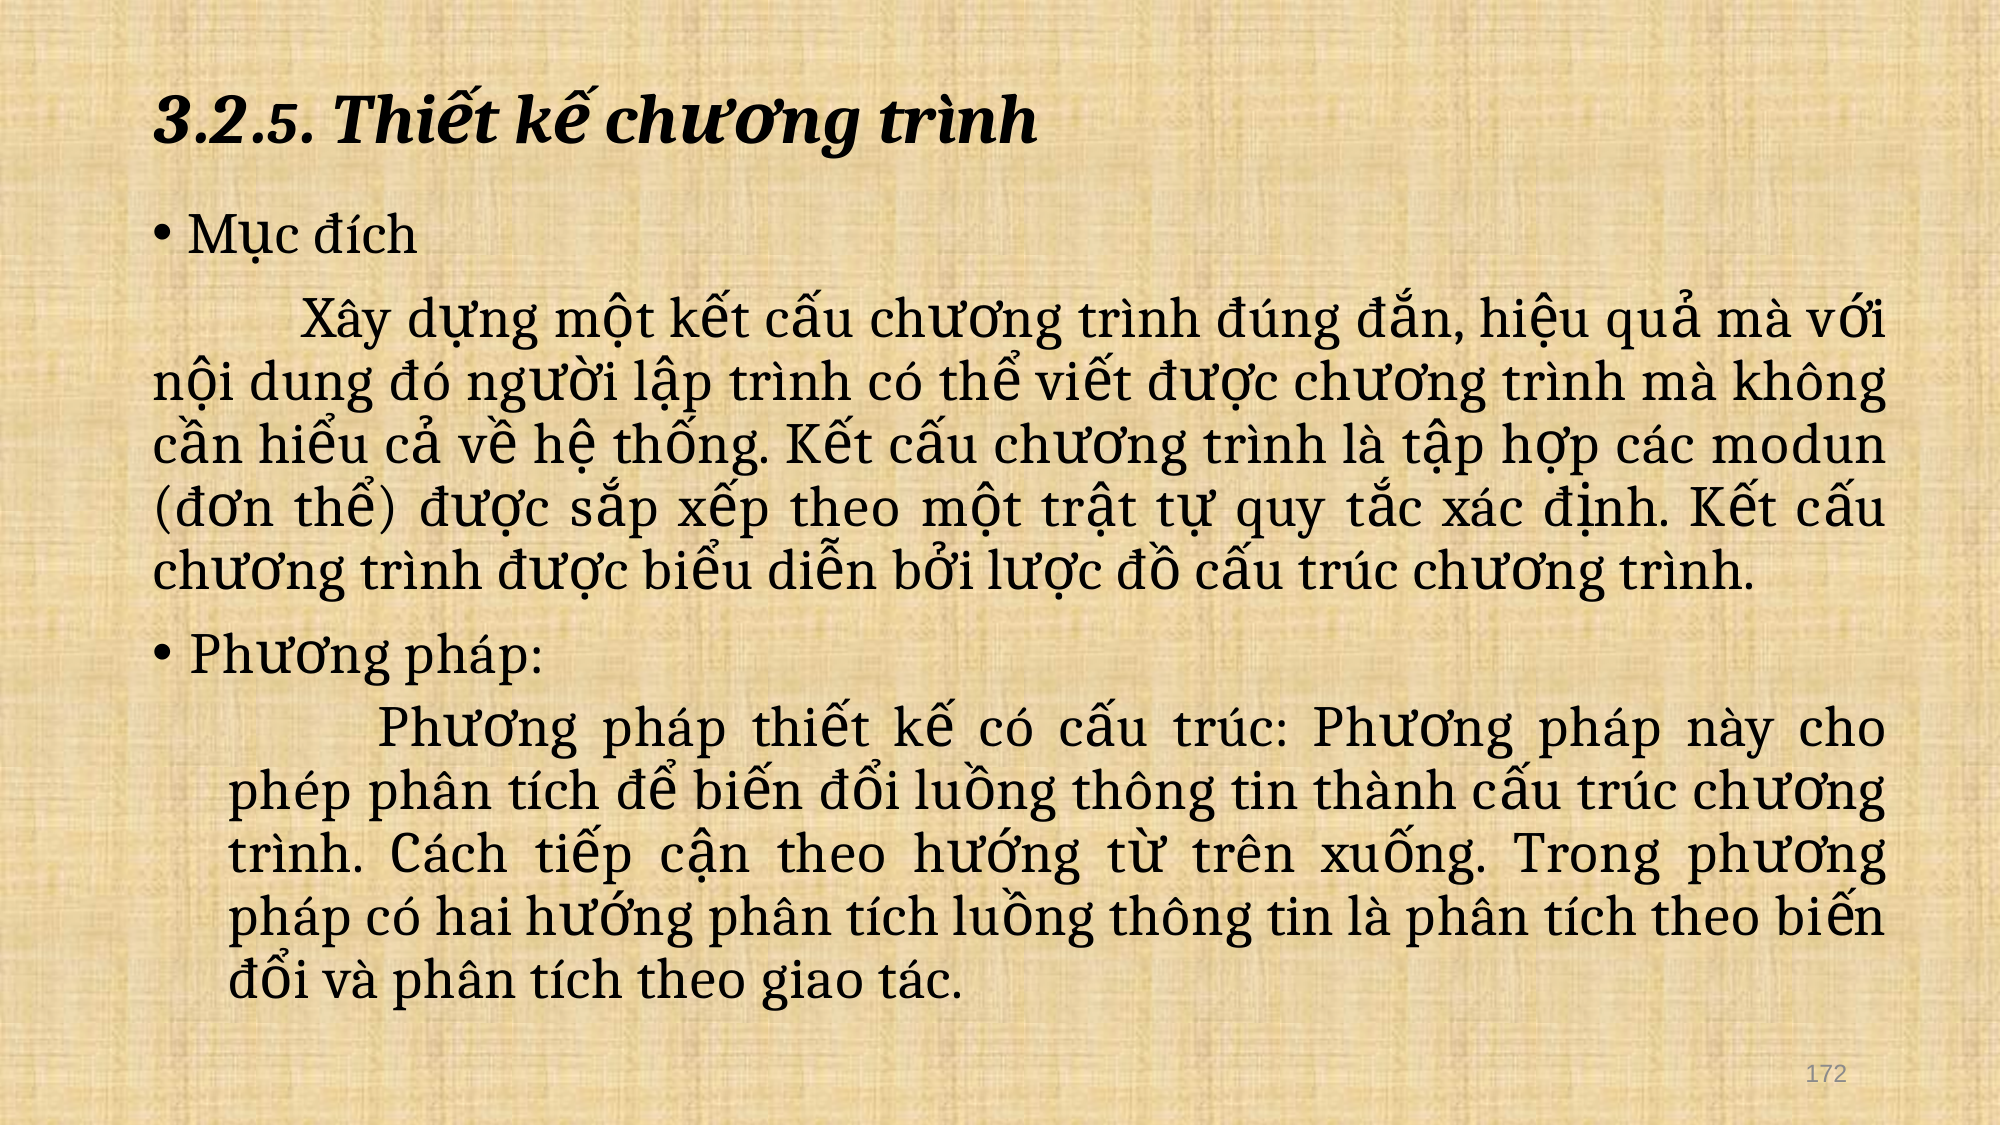

# 3.2.5. Thiết kế chương trình
Mục đích
	Xây dựng một kết cấu chương trình đúng đắn, hiệu quả mà với nội dung đó người lập trình có thể viết được chương trình mà không cần hiểu cả về hệ thống. Kết cấu chương trình là tập hợp các modun (đơn thể) được sắp xếp theo một trật tự quy tắc xác định. Kết cấu chương trình được biểu diễn bởi lược đồ cấu trúc chương trình.
Phương pháp:
	Phương pháp thiết kế có cấu trúc: Phương pháp này cho phép phân tích để biến đổi luồng thông tin thành cấu trúc chương trình. Cách tiếp cận theo hướng từ trên xuống. Trong phương pháp có hai hướng phân tích luồng thông tin là phân tích theo biến đổi và phân tích theo giao tác.
172